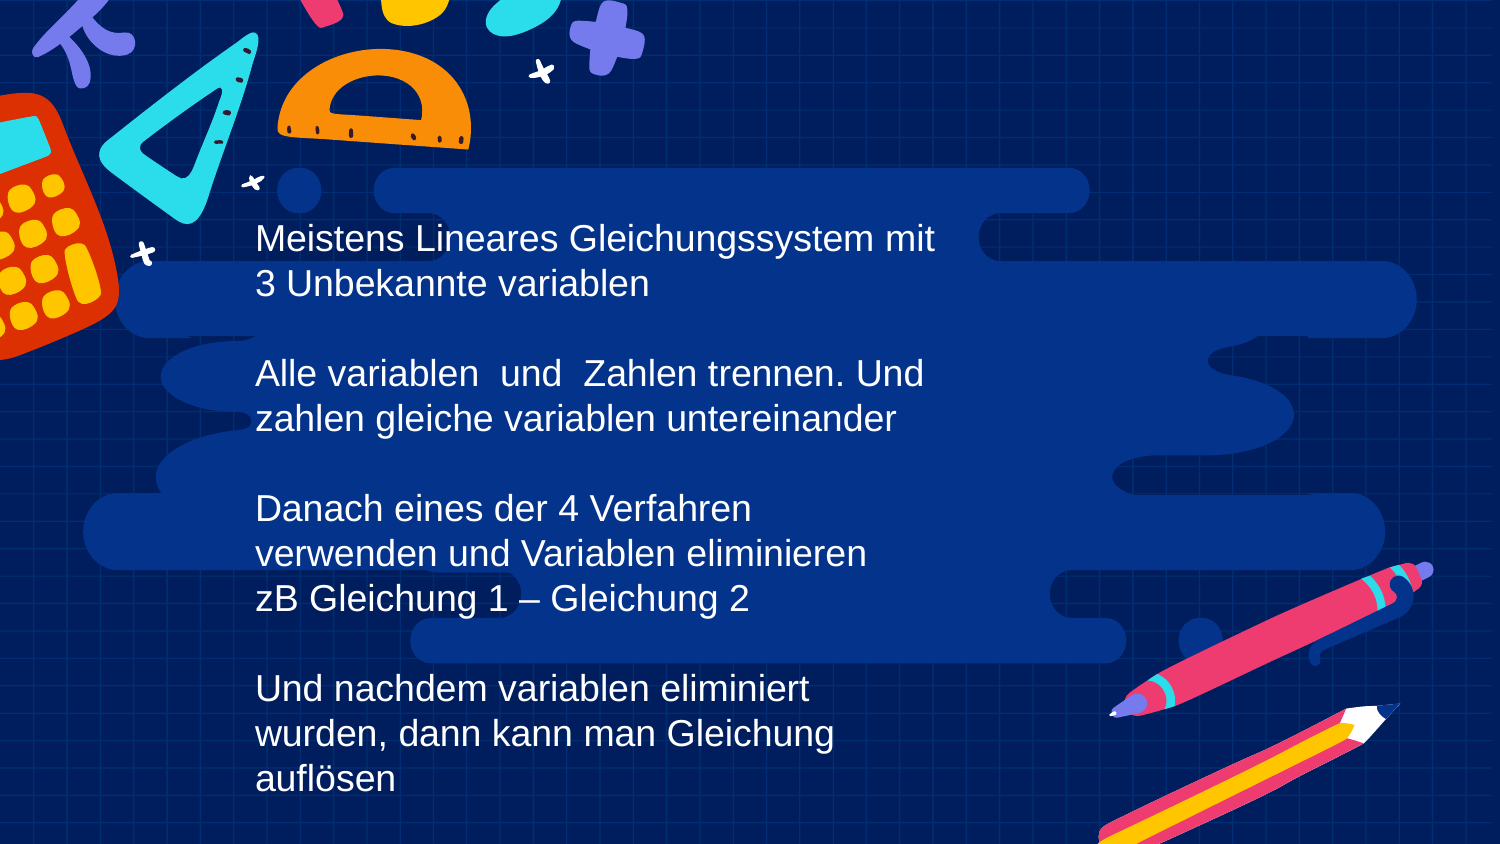

Meistens Lineares Gleichungssystem mit 3 Unbekannte variablen

Alle variablen  und  Zahlen trennen. Und zahlen gleiche variablen untereinander
Danach eines der 4 Verfahren verwenden und Variablen eliminieren
zB Gleichung 1 – Gleichung 2

Und nachdem variablen eliminiert wurden, dann kann man Gleichung auflösen